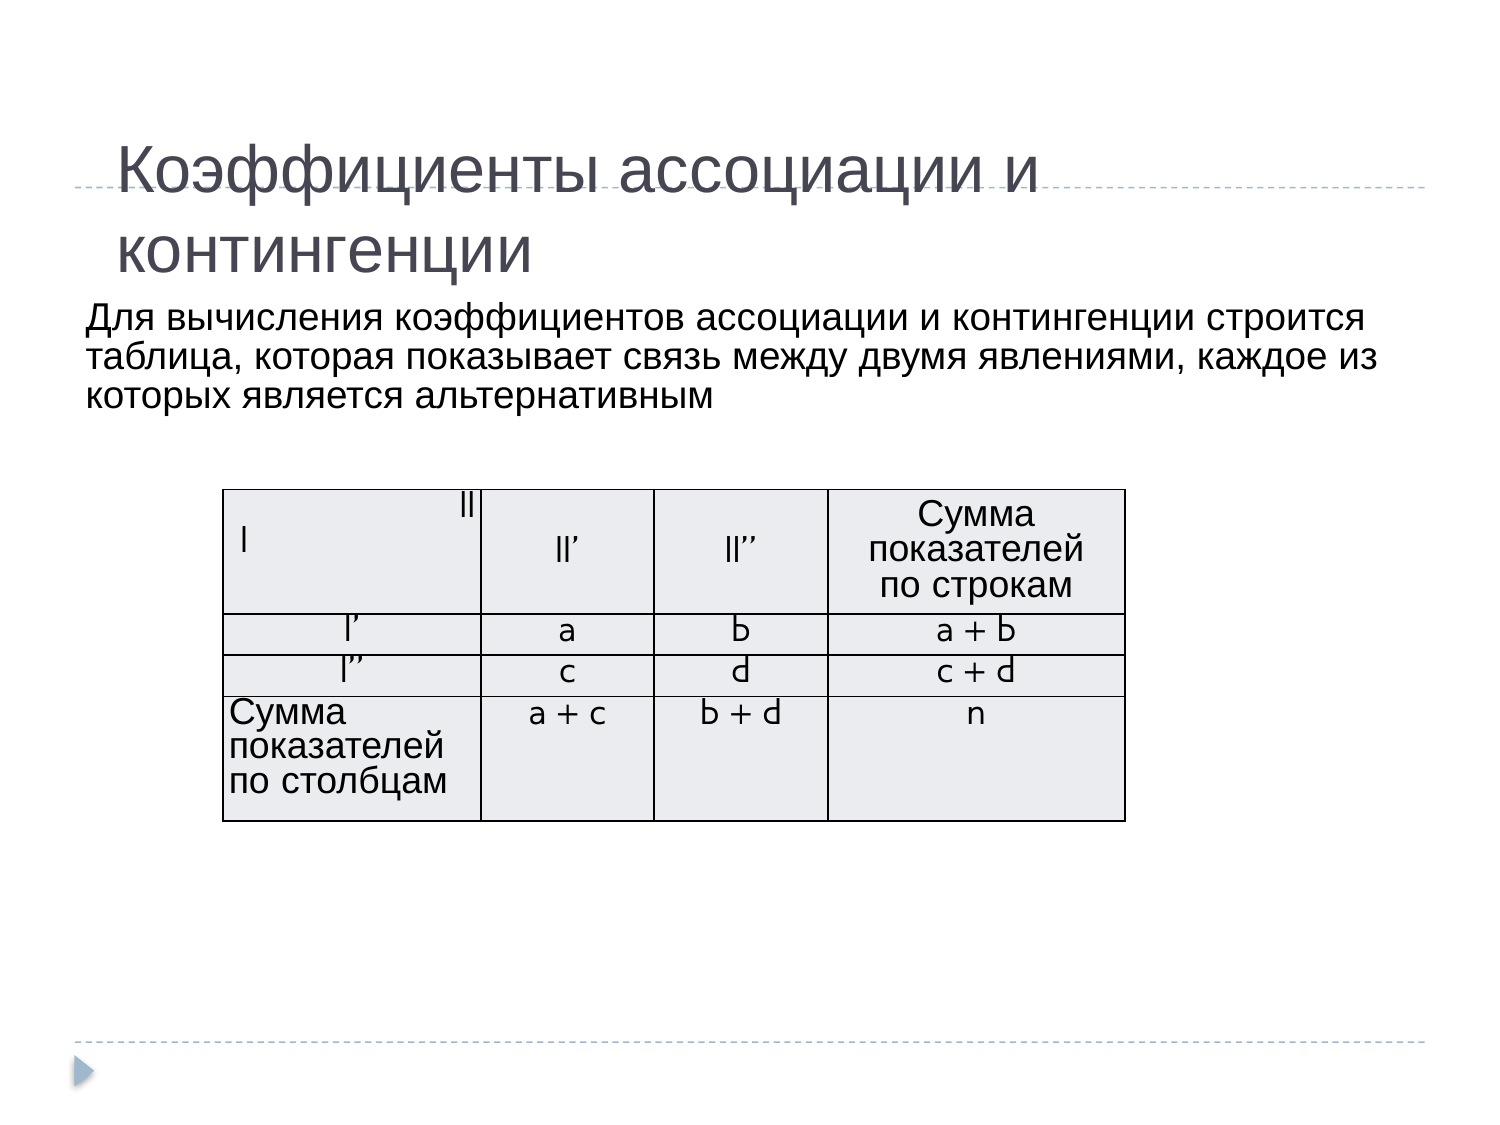

# Коэффициенты ассоциации и контингенции
Для вычисления коэффициентов ассоциации и контингенции строится таблица, которая показывает связь между двумя явлениями, каждое из которых является альтернативным
| II I | II’ | II’’ | Сумма показателей по строкам |
| --- | --- | --- | --- |
| I’ | a | b | a + b |
| I’’ | c | d | c + d |
| Сумма показателей по столбцам | a + c | b + d | n |